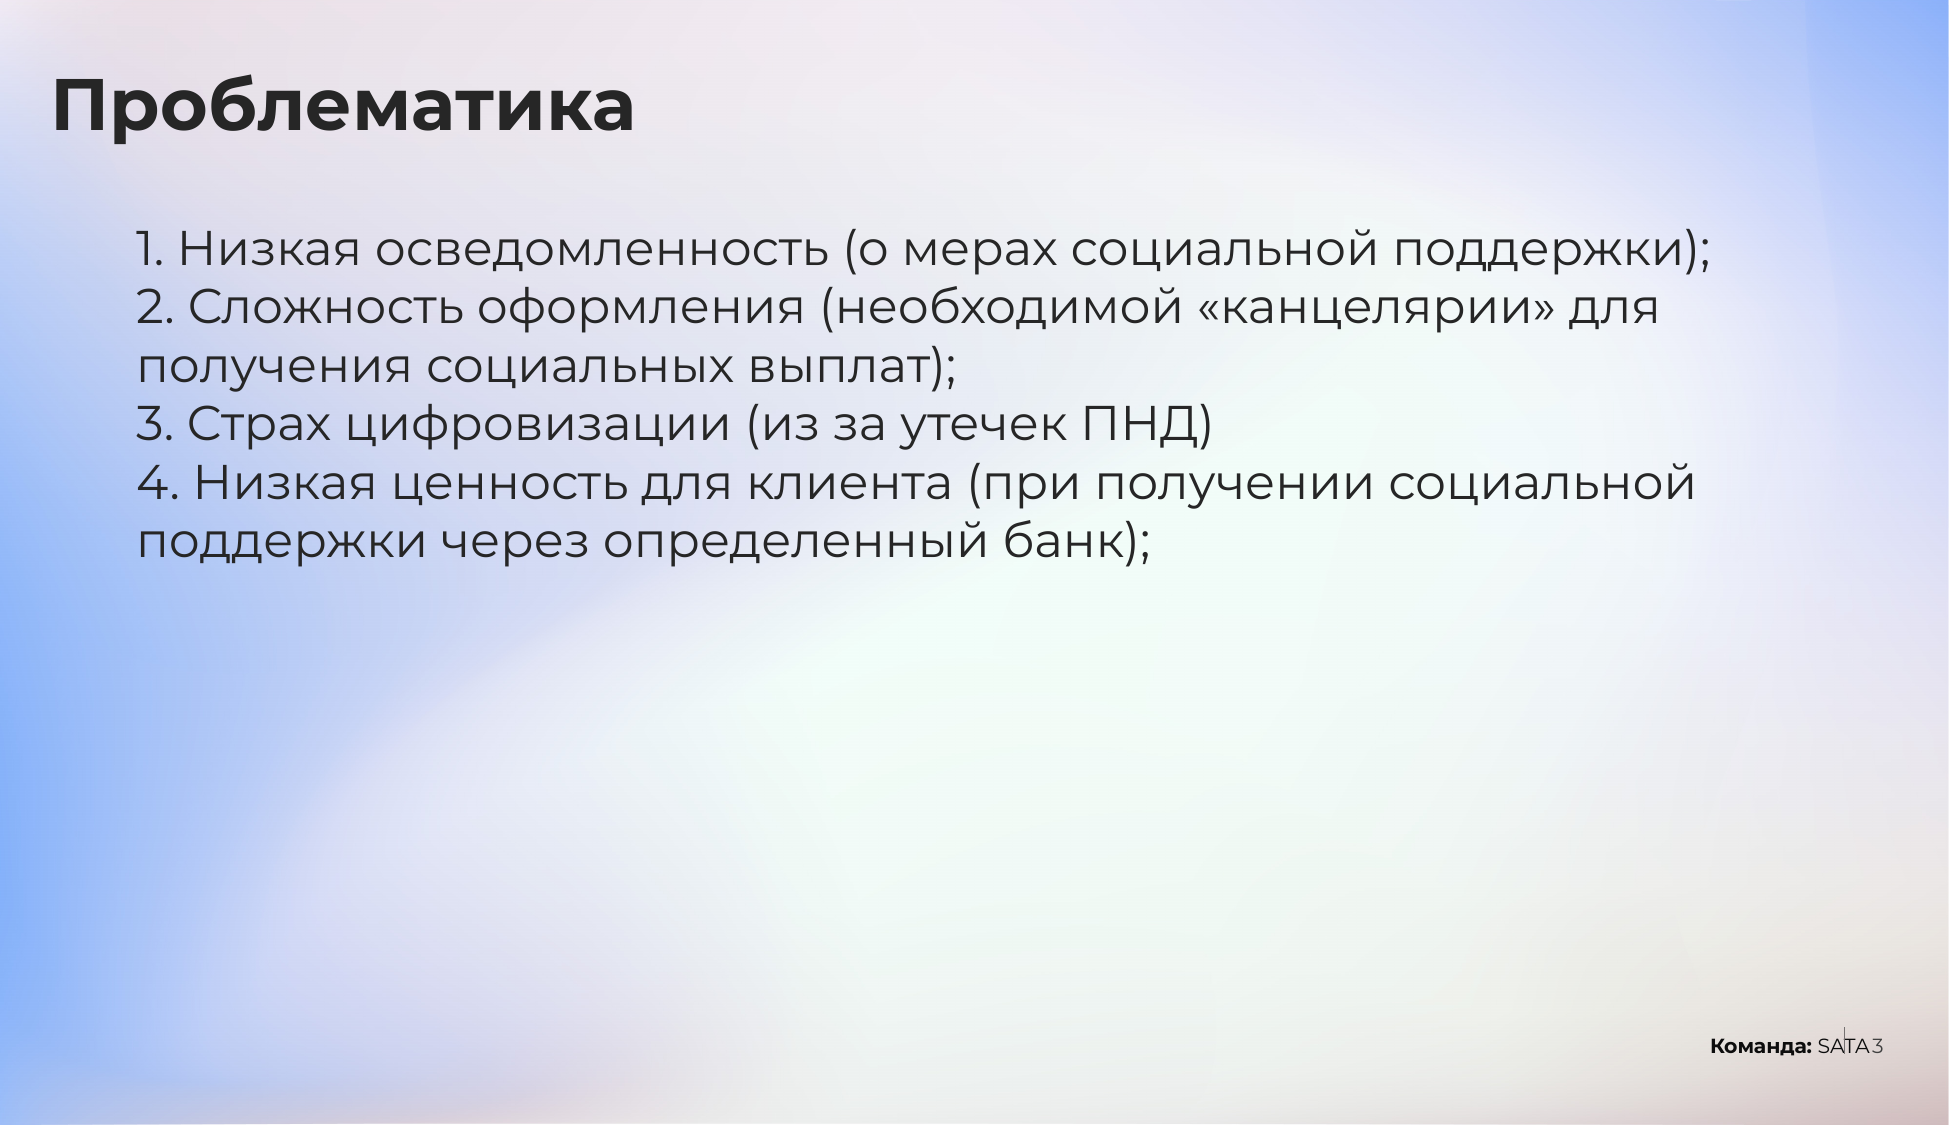

Проблематика
1. Низкая осведомленность (о мерах социальной поддержки);
2. Сложность оформления (необходимой «канцелярии» для получения социальных выплат);
3. Страх цифровизации (из за утечек ПНД)
4. Низкая ценность для клиента (при получении социальной поддержки через определенный банк);
3
Команда: SATA